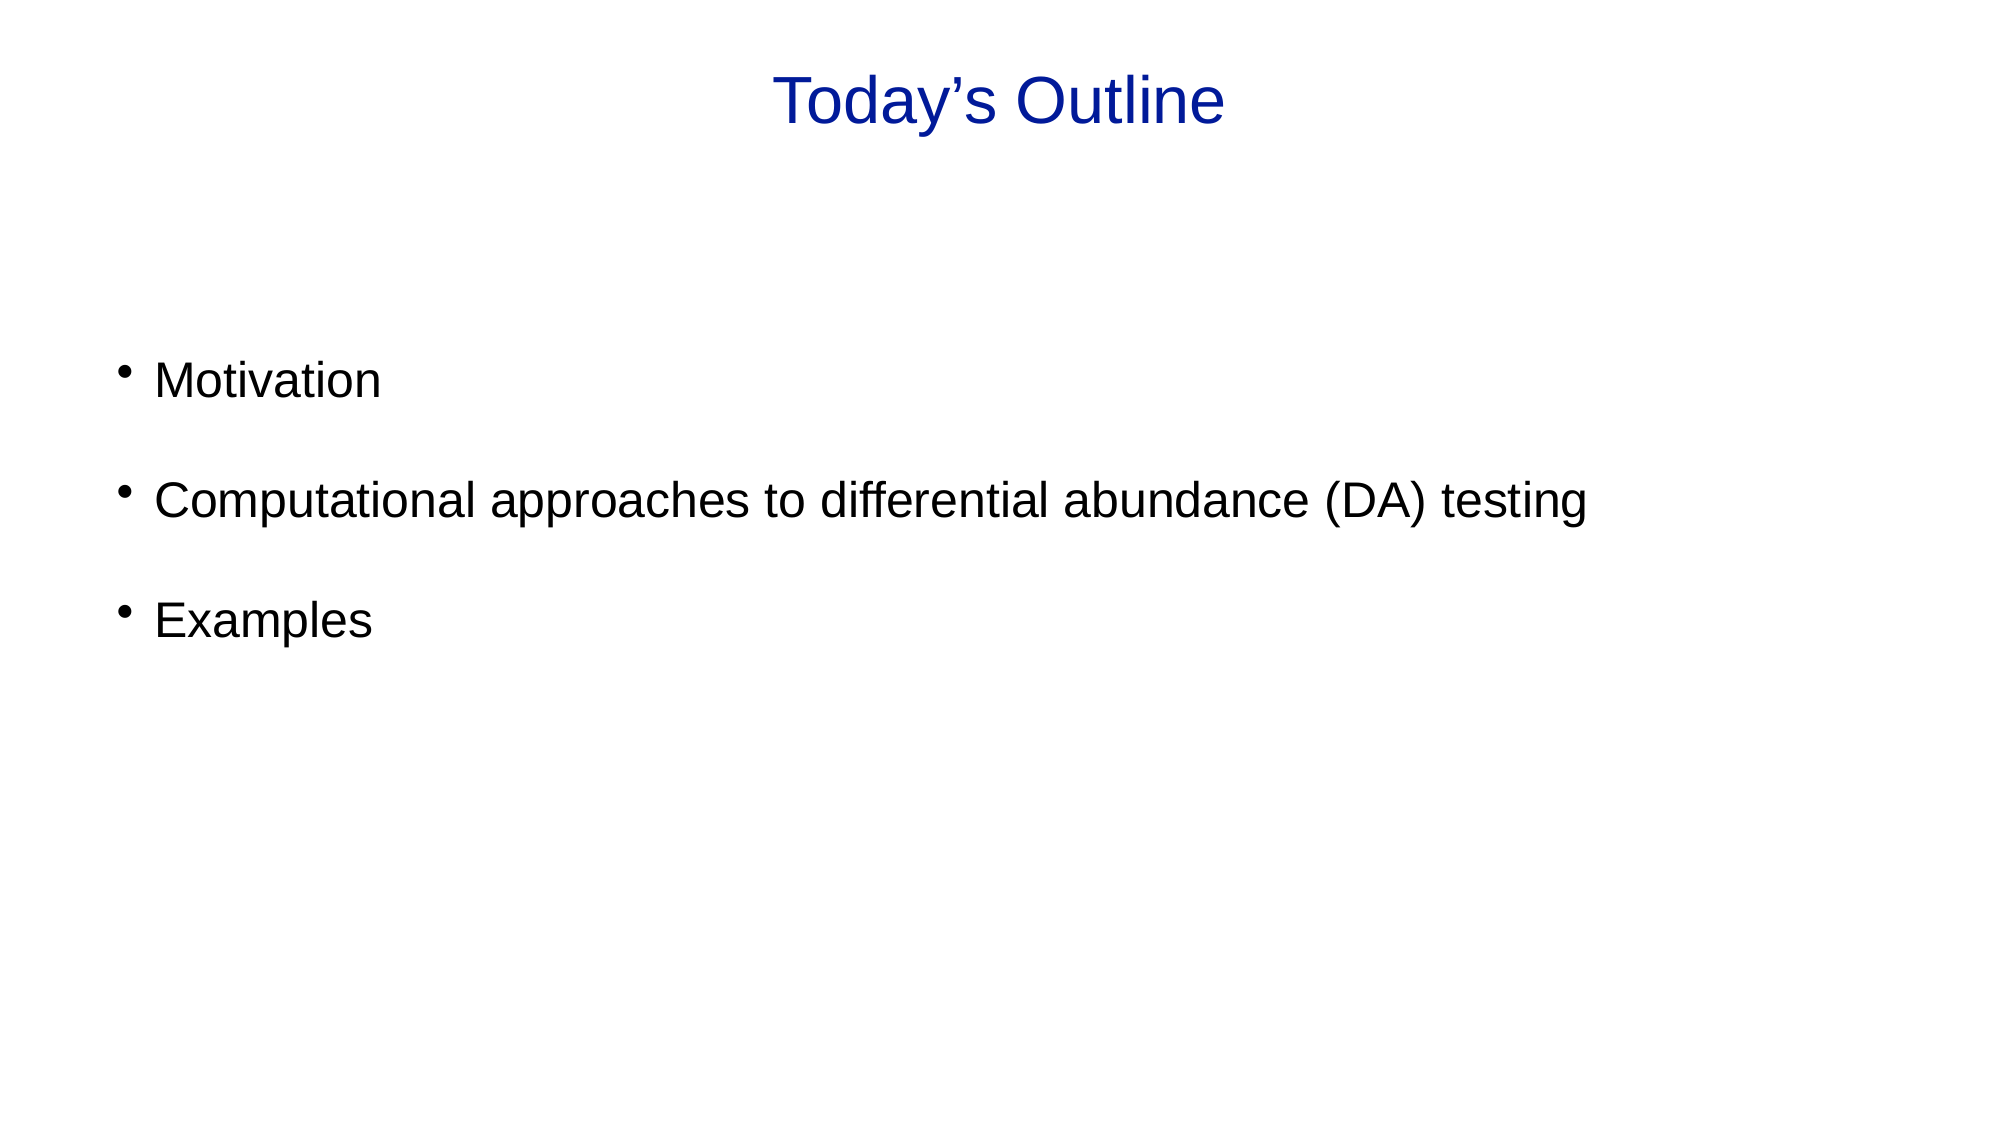

Today’s Outline
Motivation

Computational approaches to differential abundance (DA) testing

Examples